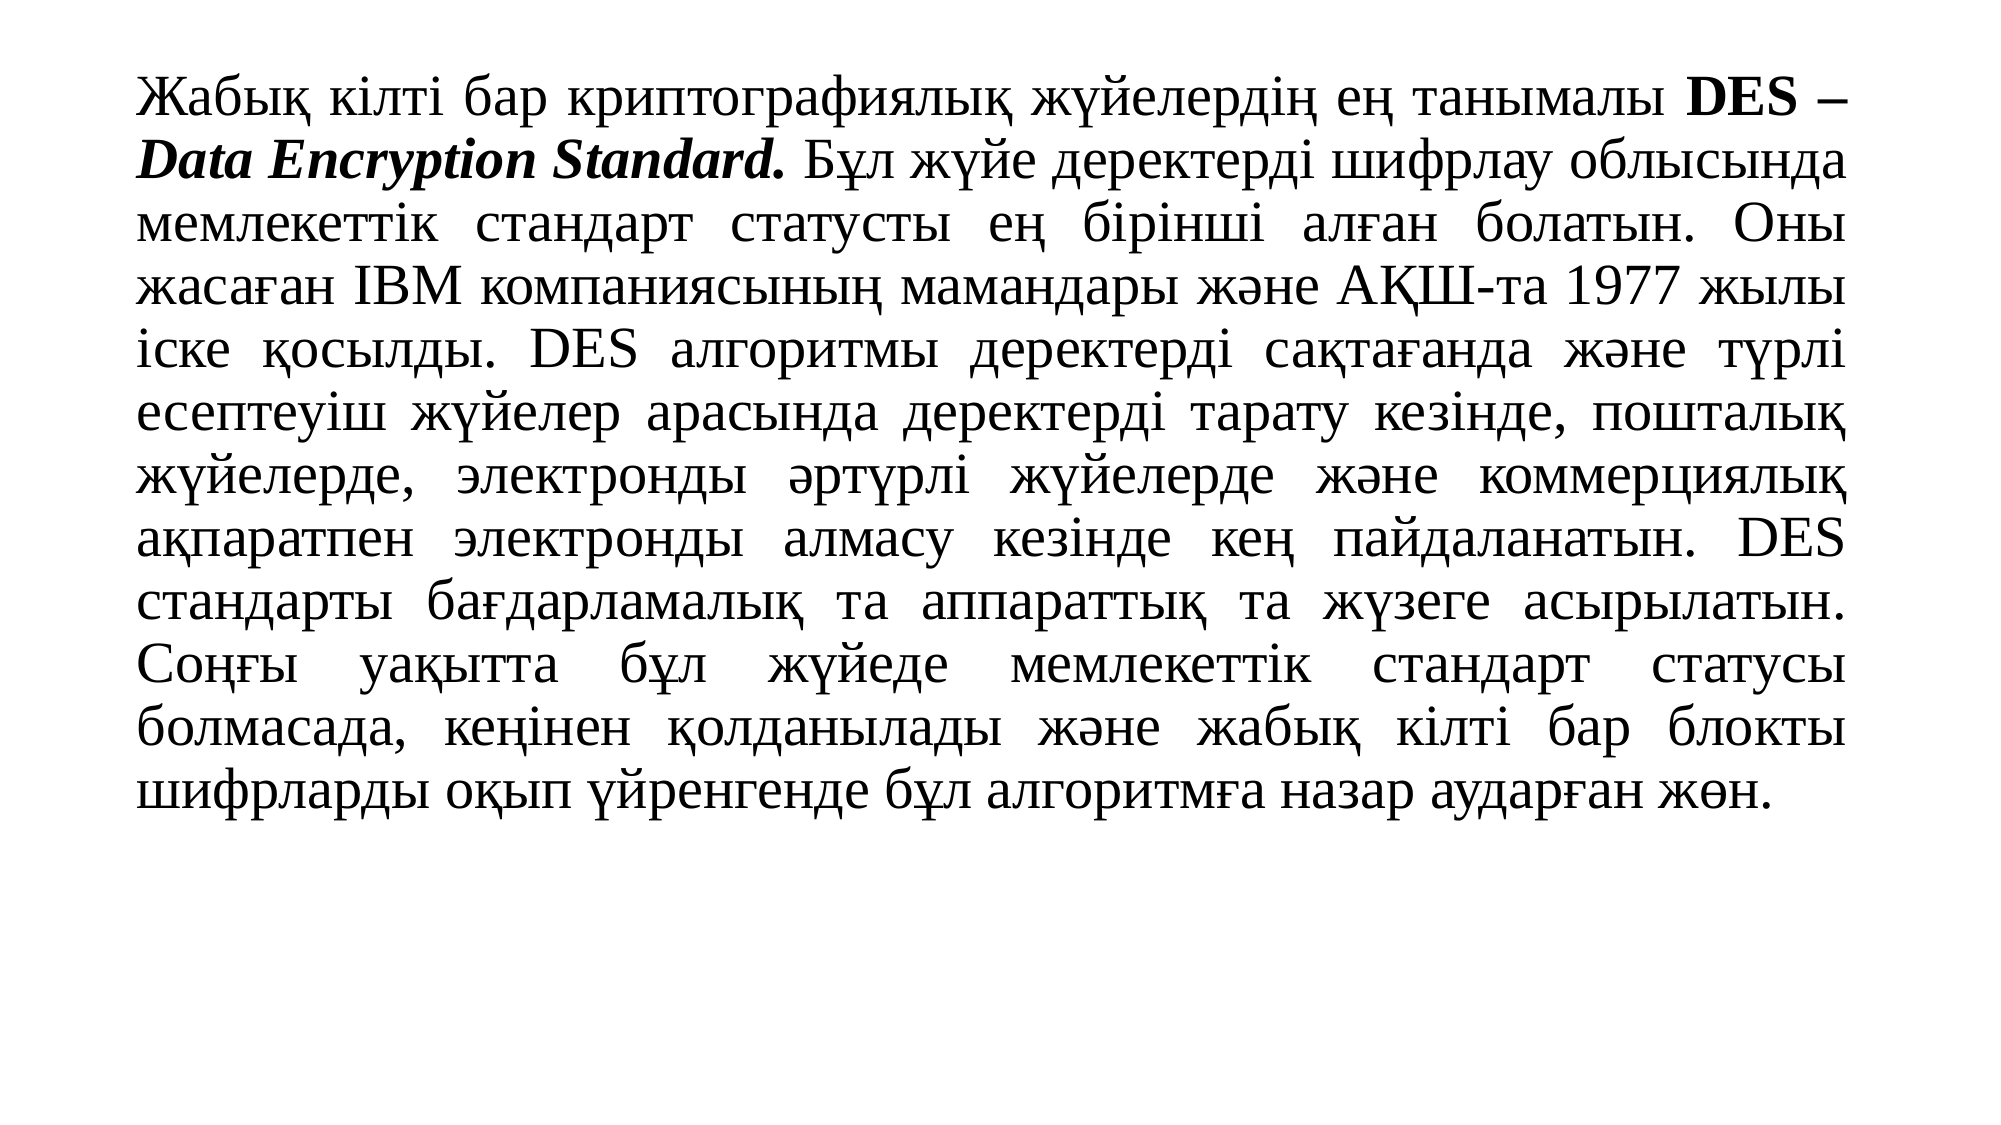

Жабық кілті бар криптографиялық жүйелердің ең танымалы DES – Data Encryption Standard. Бұл жүйе деректерді шифрлау облысында мемлекеттік стандарт статусты ең бірінші алған болатын. Оны жасаған IBM компаниясының мамандары және АҚШ-та 1977 жылы іске қосылды. DES алгоритмы деректерді сақтағанда және түрлі есептеуіш жүйелер арасында деректерді тарату кезінде, пошталық жүйелерде, электронды әртүрлі жүйелерде және коммерциялық ақпаратпен электронды алмасу кезінде кең пайдаланатын. DES стандарты бағдарламалық та аппараттық та жүзеге асырылатын. Соңғы уақытта бұл жүйеде мемлекеттік стандарт статусы болмасада, кеңінен қолданылады және жабық кілті бар блокты шифрларды оқып үйренгенде бұл алгоритмға назар аударған жөн.